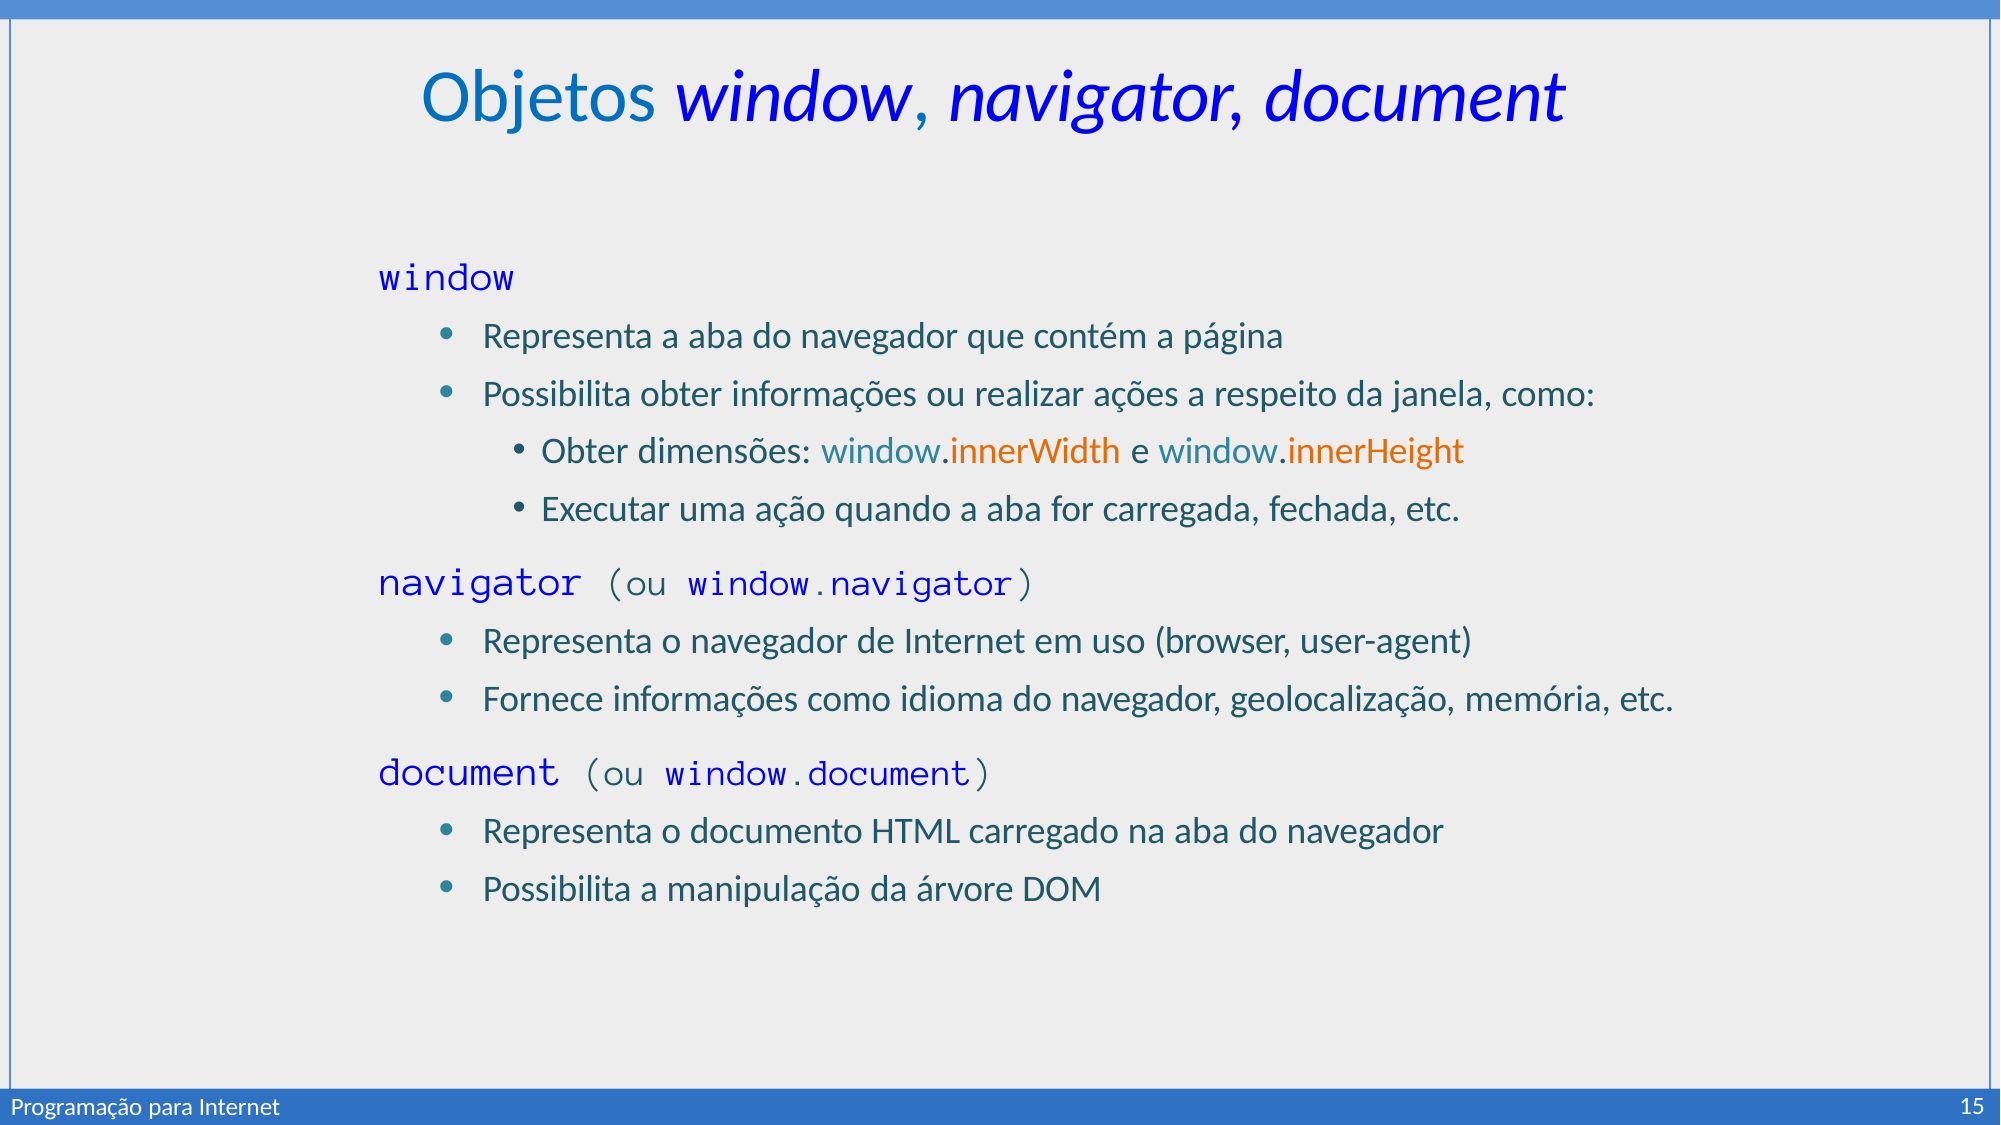

# Objetos window, navigator, document
window
Representa a aba do navegador que contém a página
Possibilita obter informações ou realizar ações a respeito da janela, como:
Obter dimensões: window.innerWidth e window.innerHeight
Executar uma ação quando a aba for carregada, fechada, etc.
navigator (ou window.navigator)
Representa o navegador de Internet em uso (browser, user-agent)
Fornece informações como idioma do navegador, geolocalização, memória, etc.
document (ou window.document)
Representa o documento HTML carregado na aba do navegador
Possibilita a manipulação da árvore DOM
15
Programação para Internet